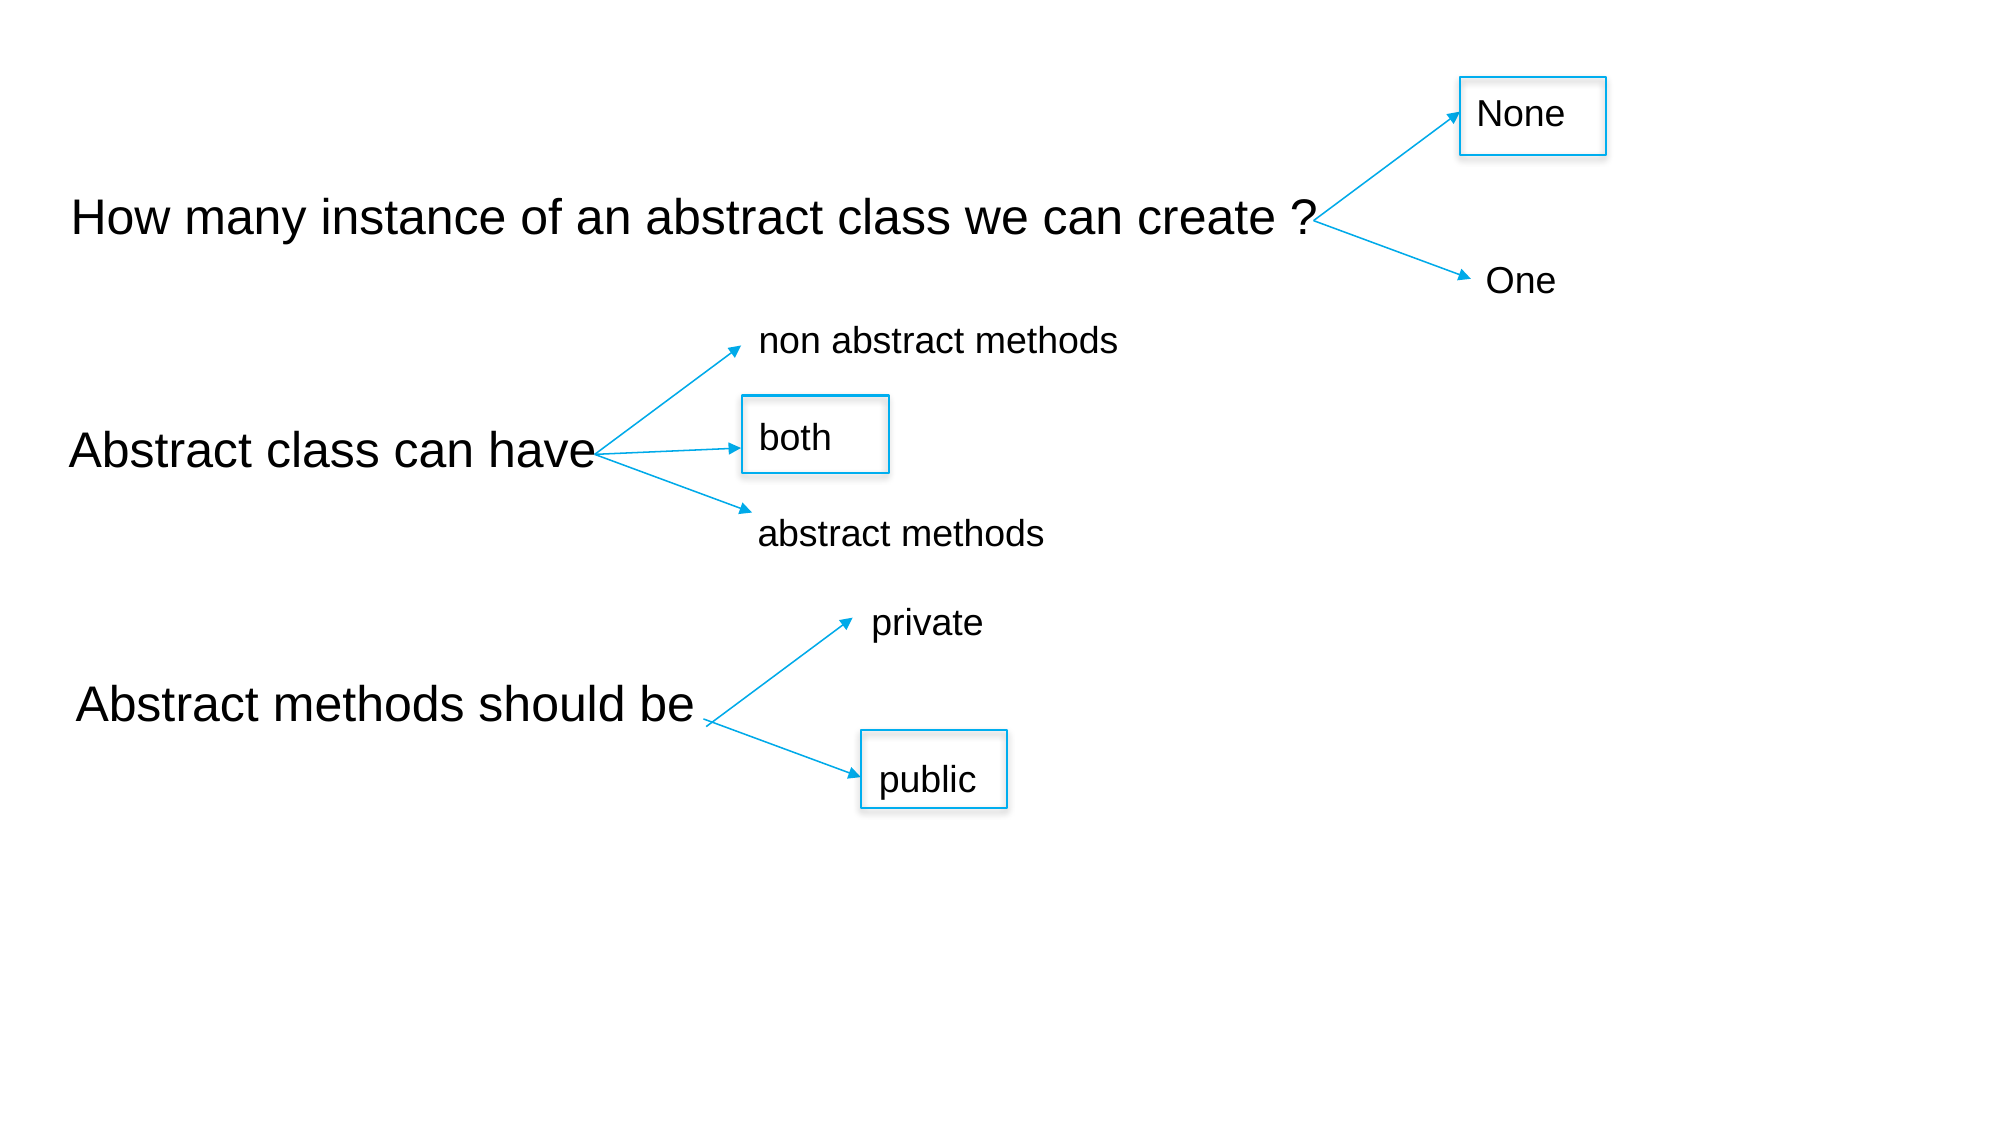

How many instance of an abstract class we can create ?

None
One
non abstract methods

both
Abstract class can have
abstract methods
private
Abstract methods should be

public